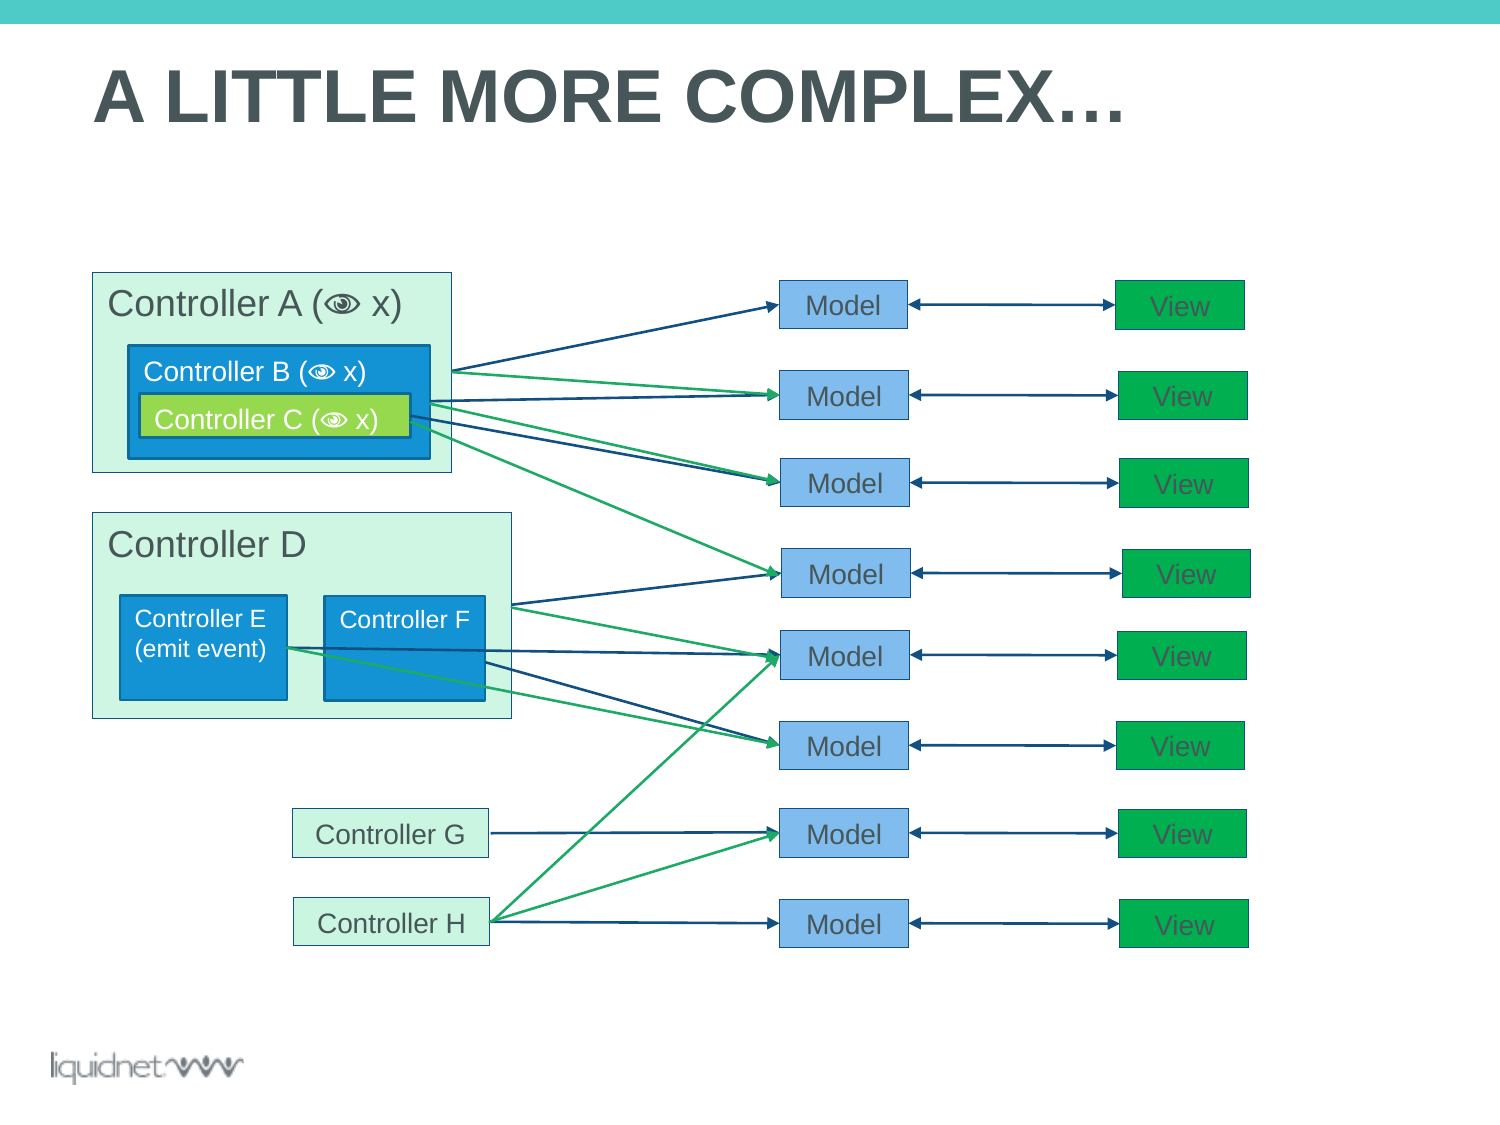

# A Little more complex…
Controller A (👁 x)

Model
View
Controller B (👁 x)

Model
View
Controller C (👁 x)

Model
View
Controller D

Controller E
(emit event)

Controller F

Model
View
Model
View
Model
View
Controller G
Model
View
Controller H
Model
View